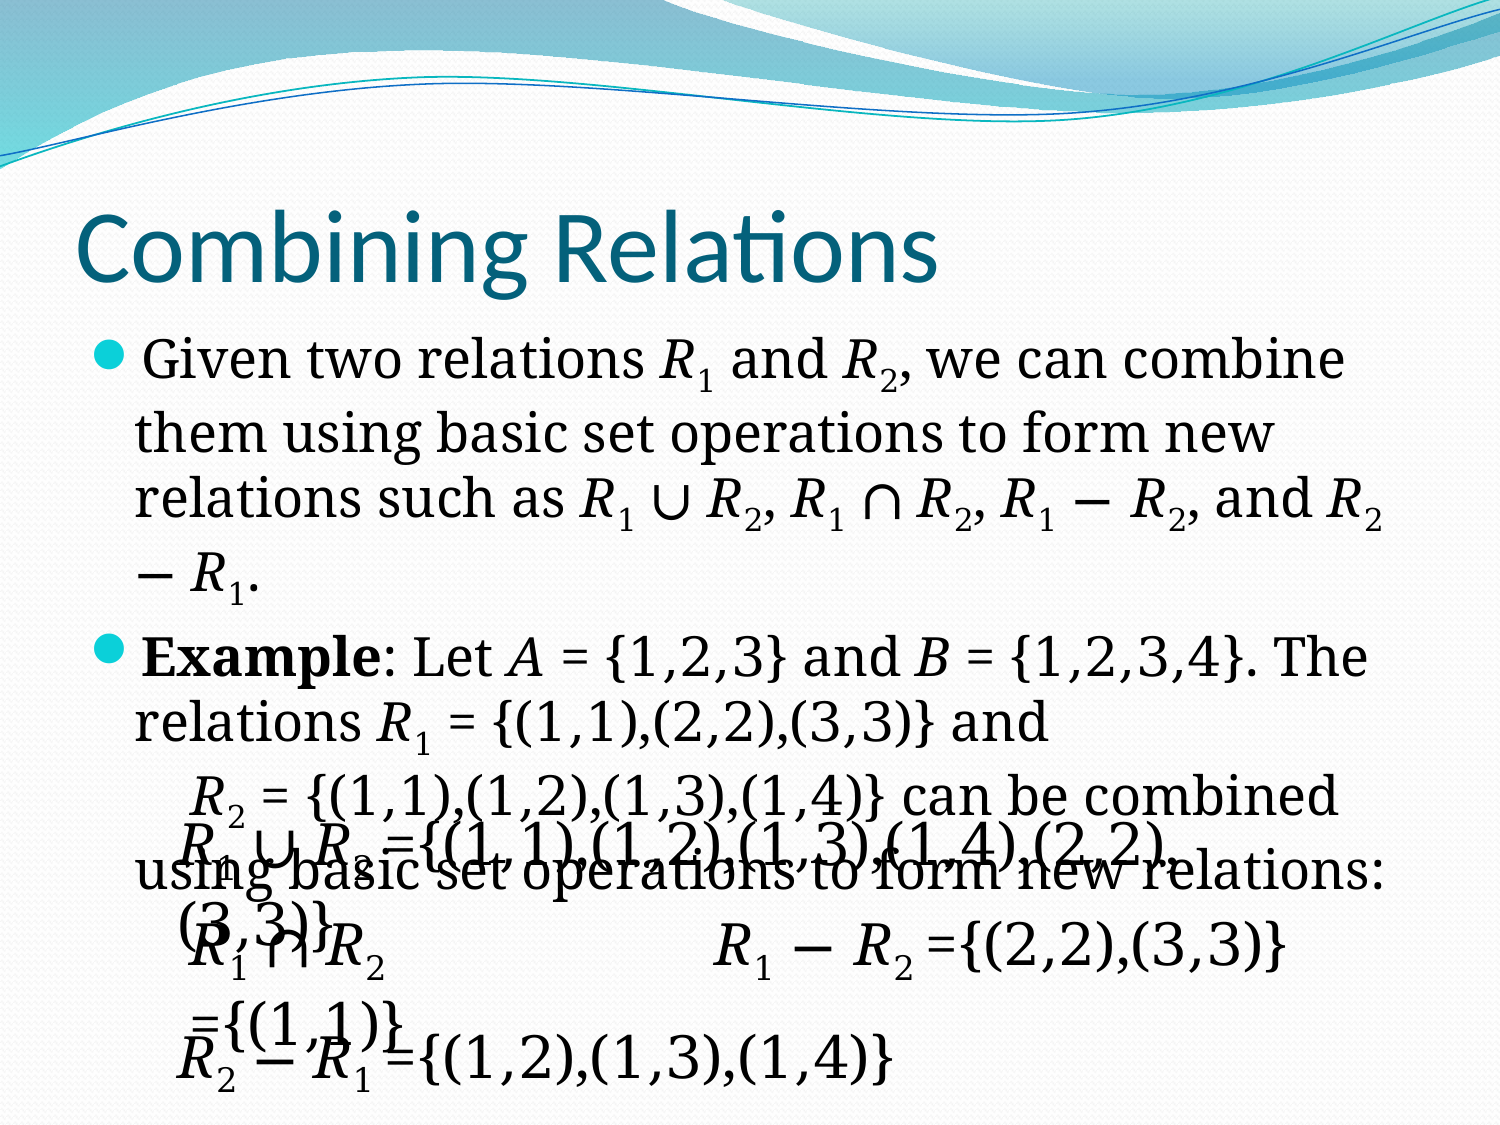

# Combining Relations
Given two relations R1 and R2, we can combine them using basic set operations to form new relations such as R1 ∪ R2, R1 ∩ R2, R1 − R2, and R2 − R1.
Example: Let A = {1,2,3} and B = {1,2,3,4}. The relations R1 = {(1,1),(2,2),(3,3)} and                              R2 = {(1,1),(1,2),(1,3),(1,4)} can be combined using basic set operations to form new relations:

R1 ∪ R2 ={(1,1),(1,2),(1,3),(1,4),(2,2),(3,3)}
R1 ∩ R2 ={(1,1)}
R1 − R2 ={(2,2),(3,3)}
R2 − R1 ={(1,2),(1,3),(1,4)}